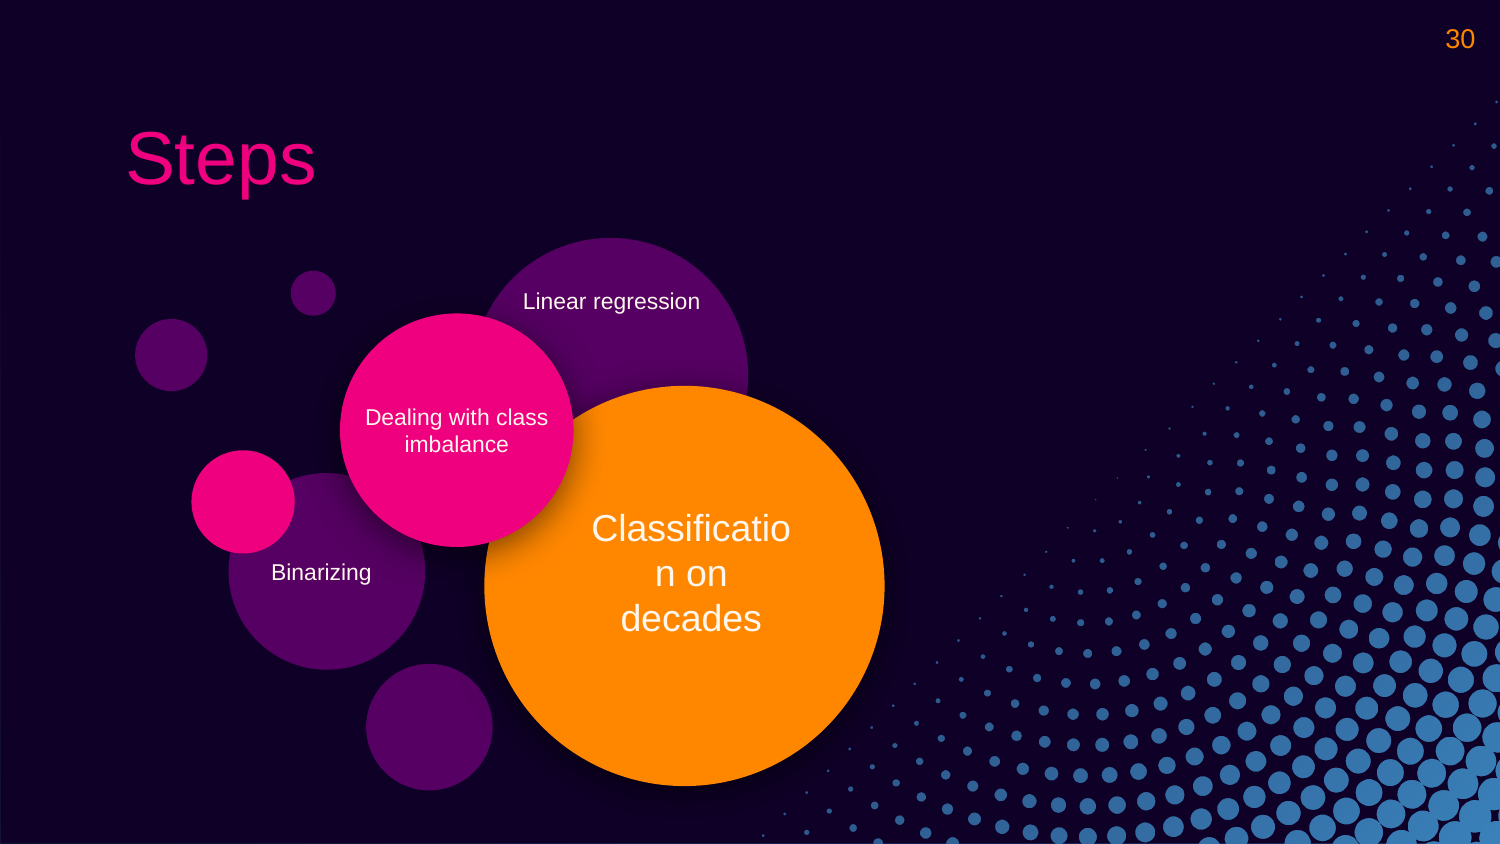

30
# Steps

Linear regression

Dealing with class imbalance

Classification on decades
Binarizing